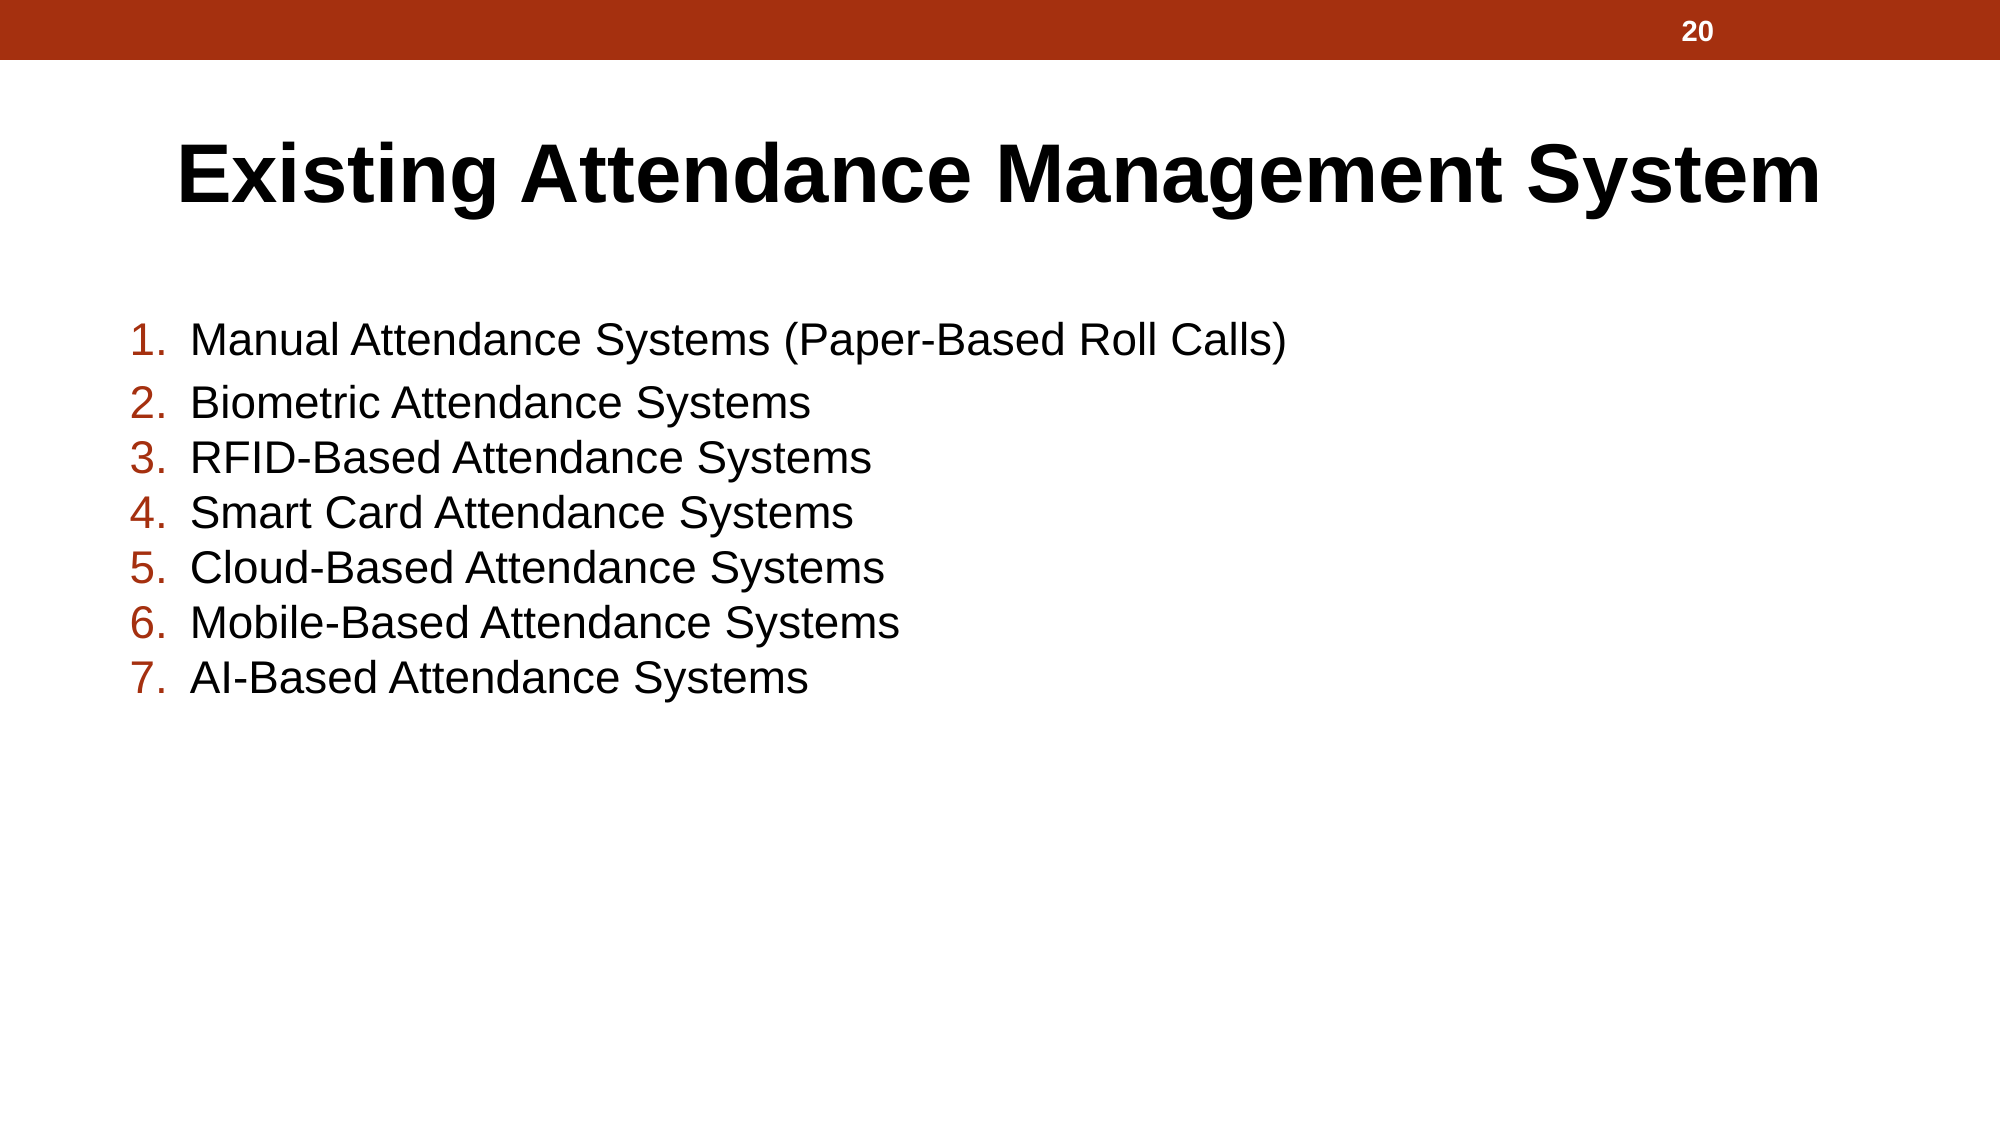

20
# Existing Attendance Management System

Manual Attendance Systems (Paper-Based Roll Calls)
Biometric Attendance Systems
RFID-Based Attendance Systems
Smart Card Attendance Systems
Cloud-Based Attendance Systems
Mobile-Based Attendance Systems
AI-Based Attendance Systems